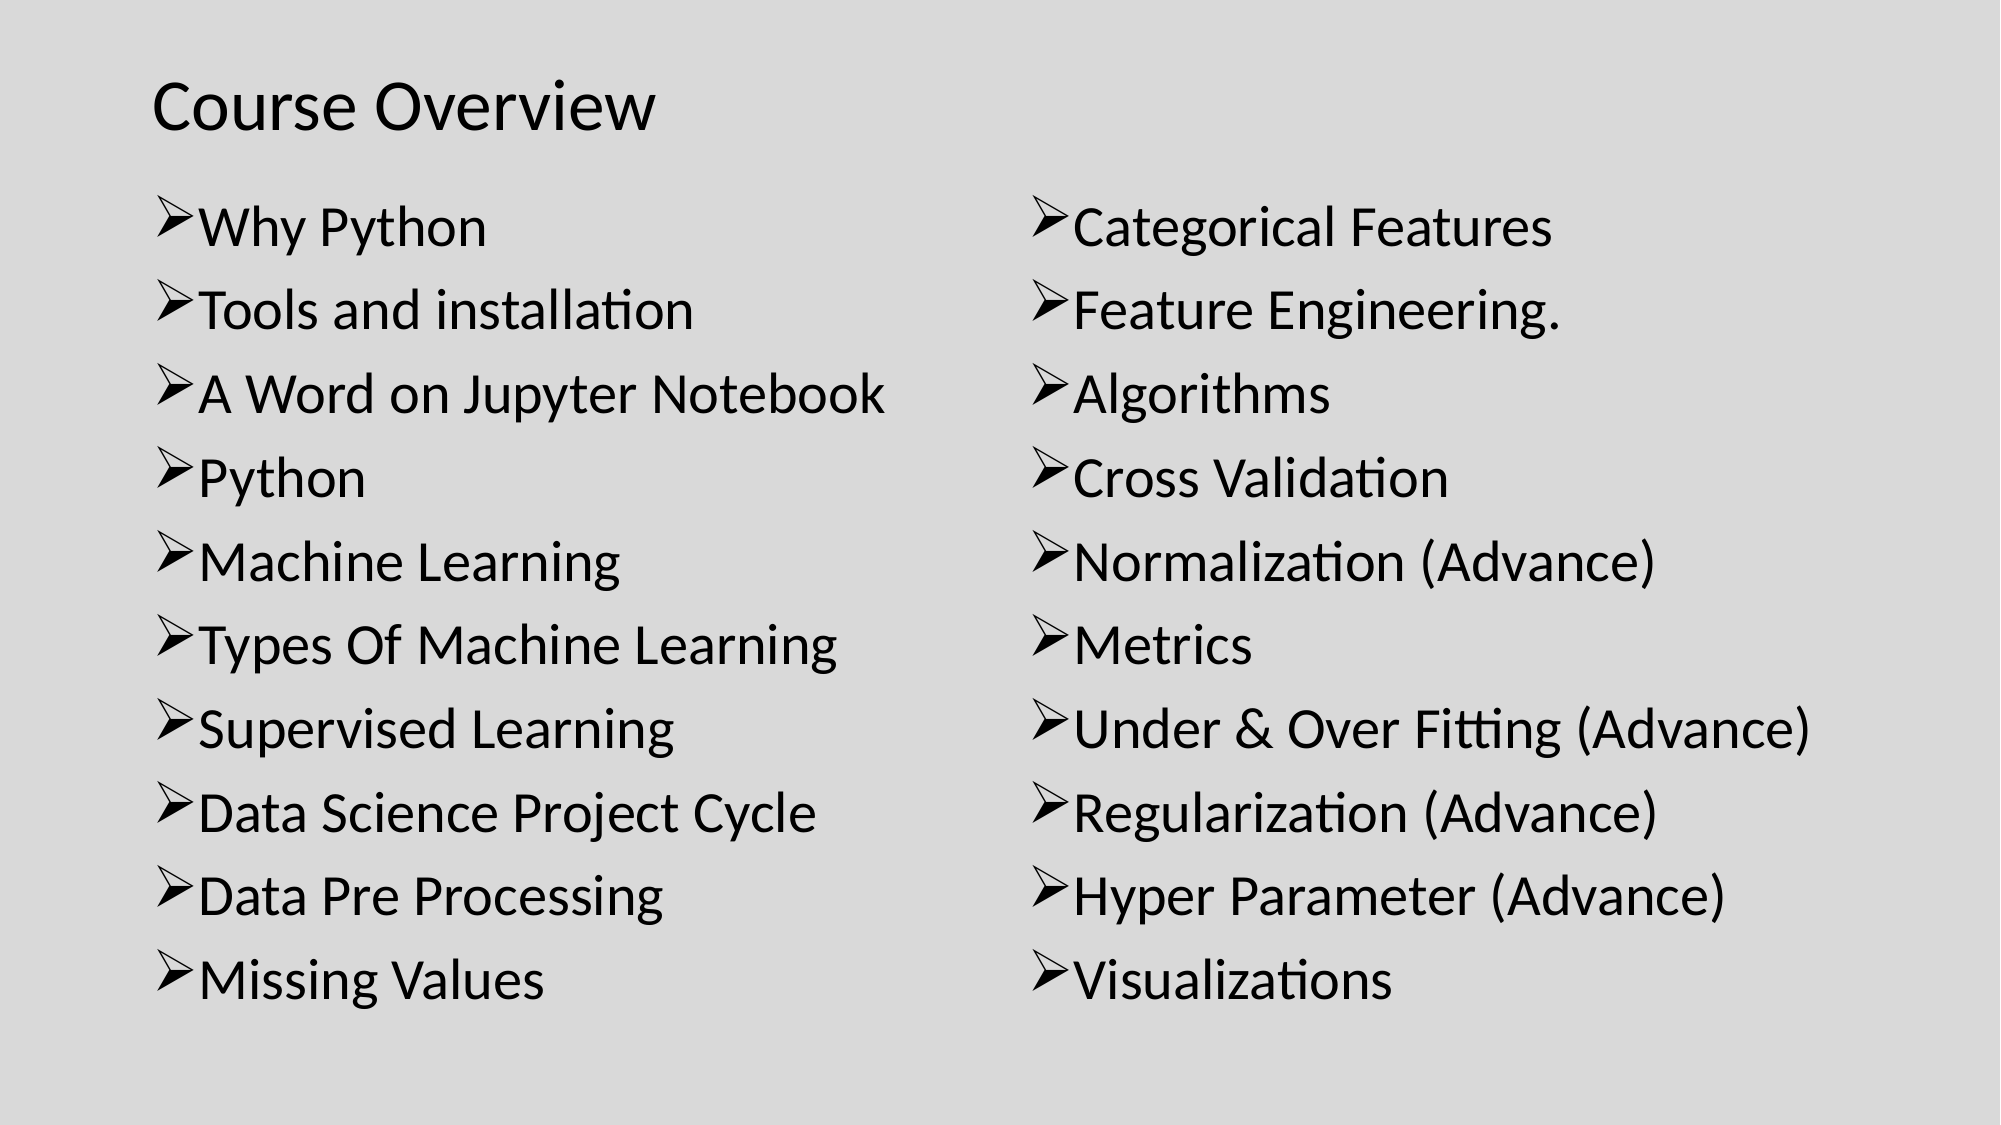

# Course Overview
Why Python
Tools and installation
A Word on Jupyter Notebook
Python
Machine Learning
Types Of Machine Learning
Supervised Learning
Data Science Project Cycle
Data Pre Processing
Missing Values

Categorical Features
Feature Engineering.
Algorithms
Cross Validation
Normalization (Advance)
Metrics
Under & Over Fitting (Advance)
Regularization (Advance)
Hyper Parameter (Advance)
Visualizations